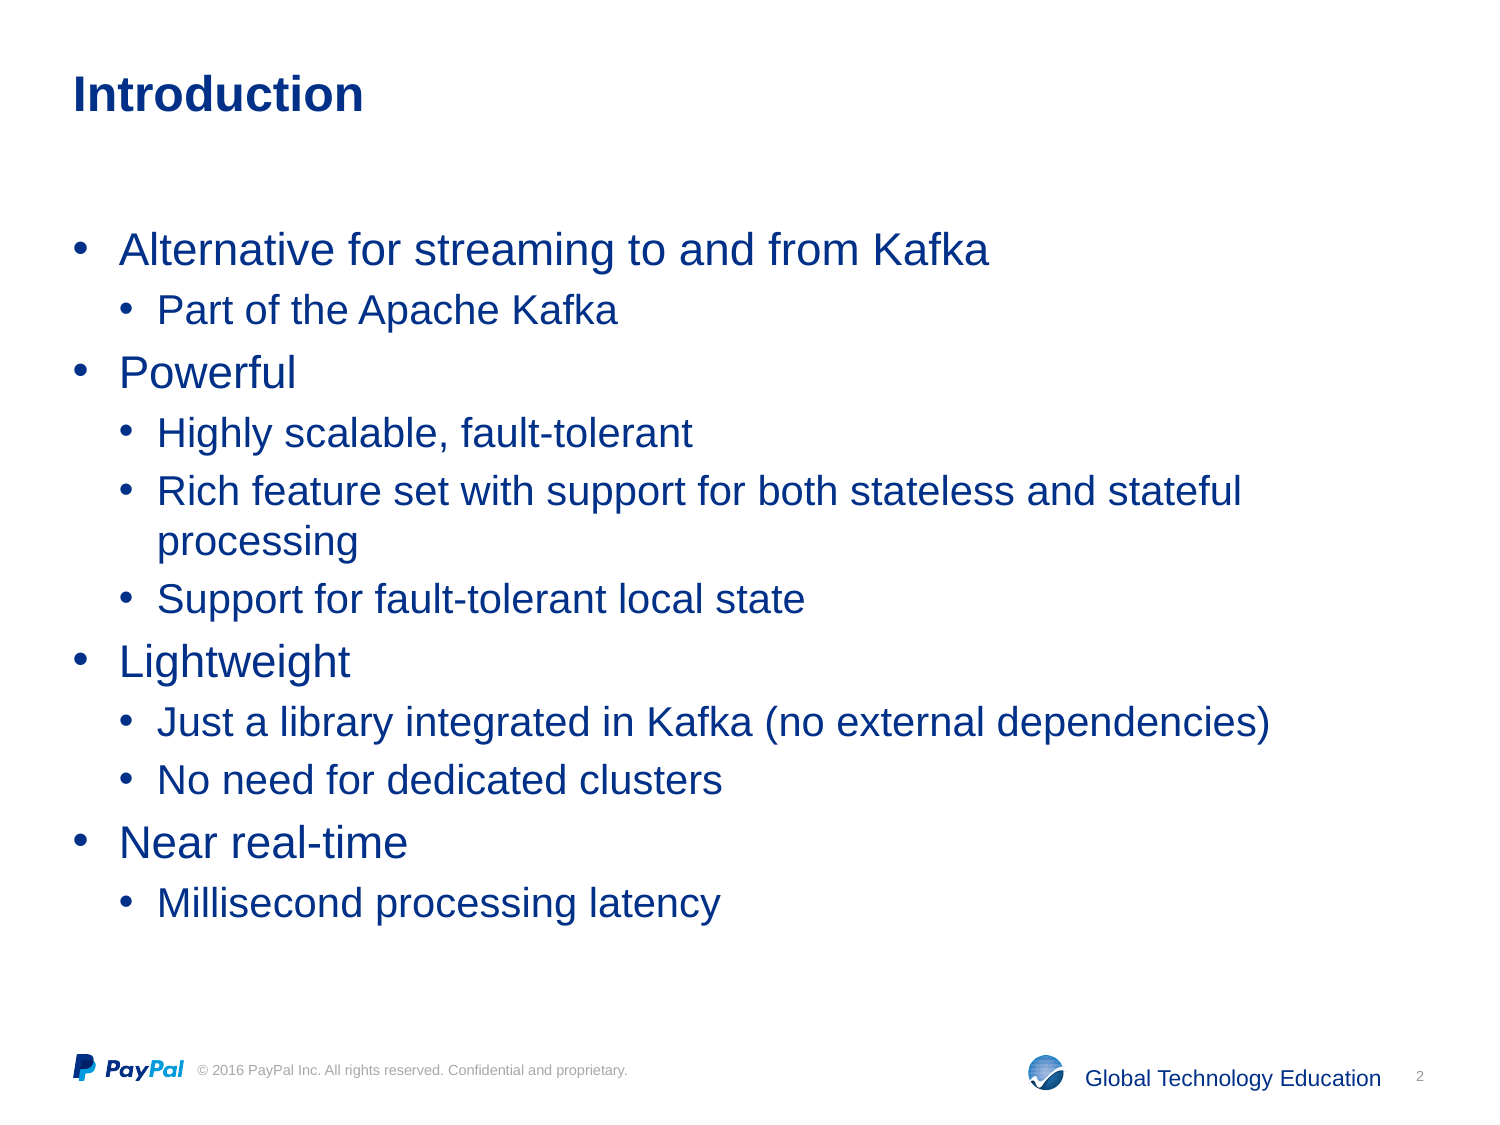

# Introduction
Alternative for streaming to and from Kafka
Part of the Apache Kafka
Powerful
Highly scalable, fault-tolerant
Rich feature set with support for both stateless and stateful processing
Support for fault-tolerant local state
Lightweight
Just a library integrated in Kafka (no external dependencies)
No need for dedicated clusters
Near real-time
Millisecond processing latency
2